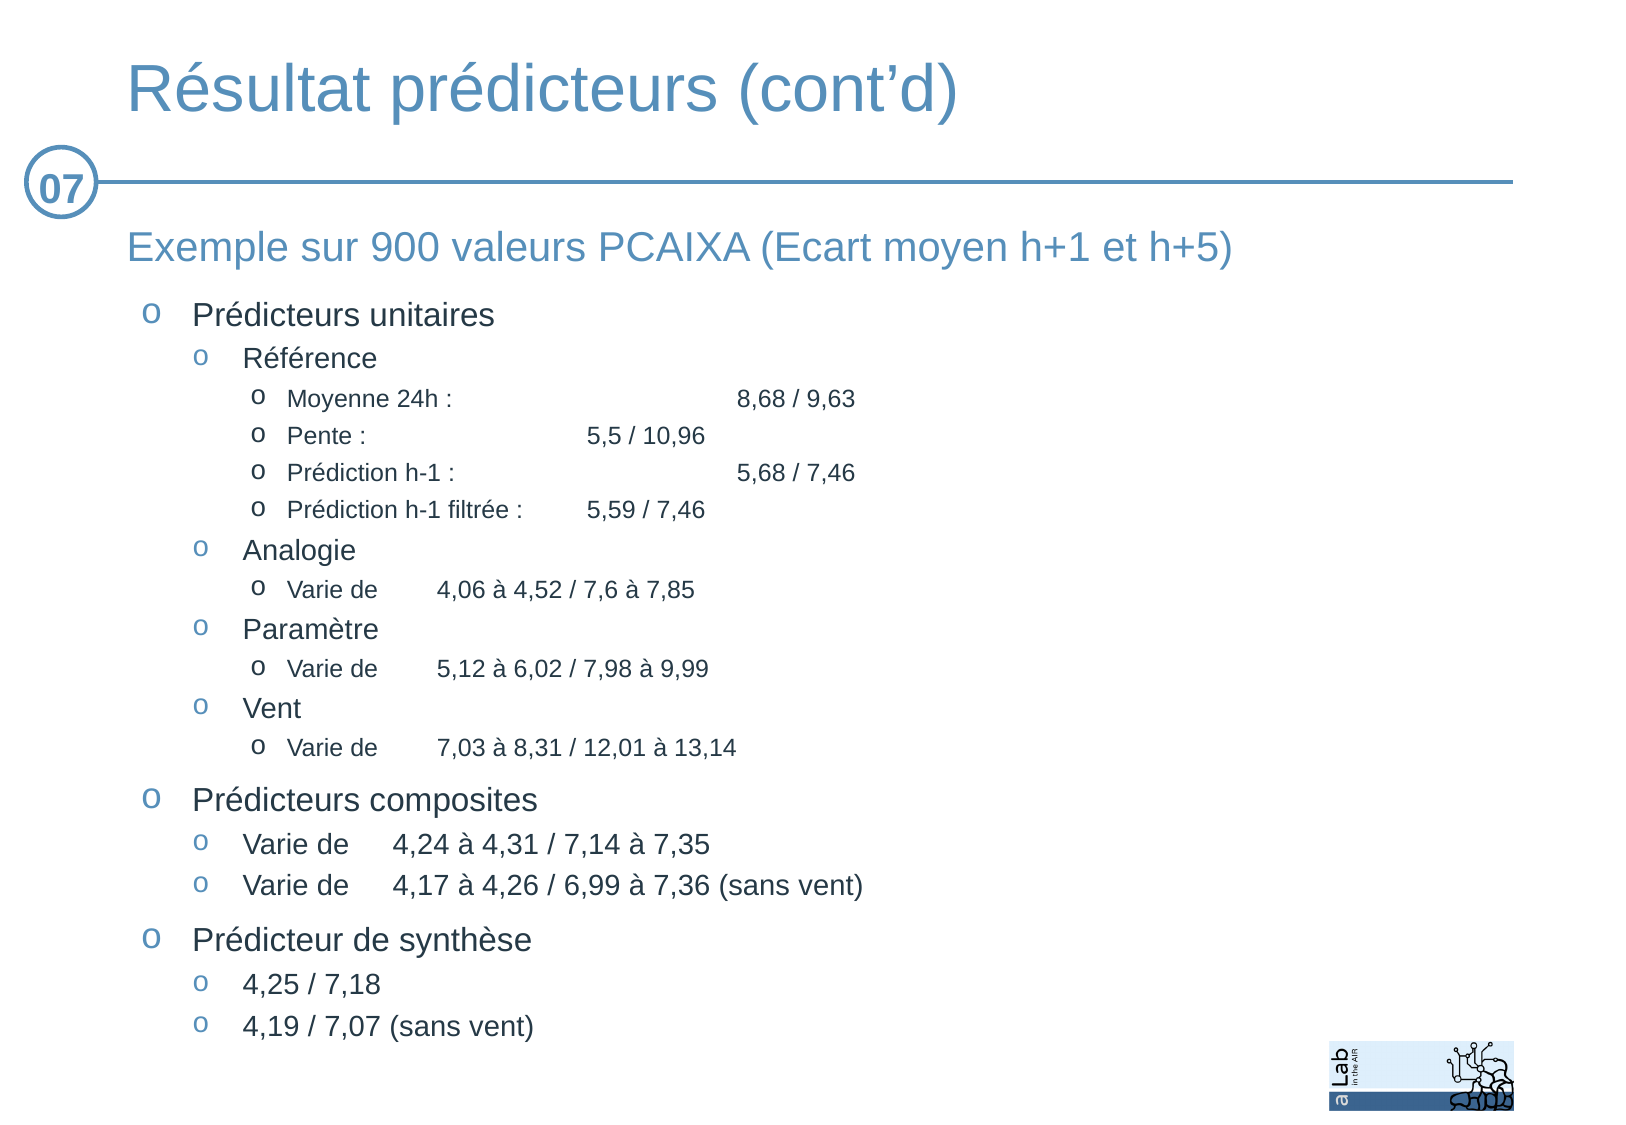

# Résultat prédicteurs (cont’d)
07
Exemple sur 900 valeurs PCAIXA (Ecart moyen h+1 et h+5)
Prédicteurs unitaires
Référence
Moyenne 24h : 		8,68 / 9,63
Pente : 		5,5 / 10,96
Prédiction h-1 : 		5,68 / 7,46
Prédiction h-1 filtrée : 	5,59 / 7,46
Analogie
Varie de 	4,06 à 4,52 / 7,6 à 7,85
Paramètre
Varie de 	5,12 à 6,02 / 7,98 à 9,99
Vent
Varie de 	7,03 à 8,31 / 12,01 à 13,14
Prédicteurs composites
Varie de 	4,24 à 4,31 / 7,14 à 7,35
Varie de 	4,17 à 4,26 / 6,99 à 7,36 (sans vent)
Prédicteur de synthèse
4,25 / 7,18
4,19 / 7,07 (sans vent)